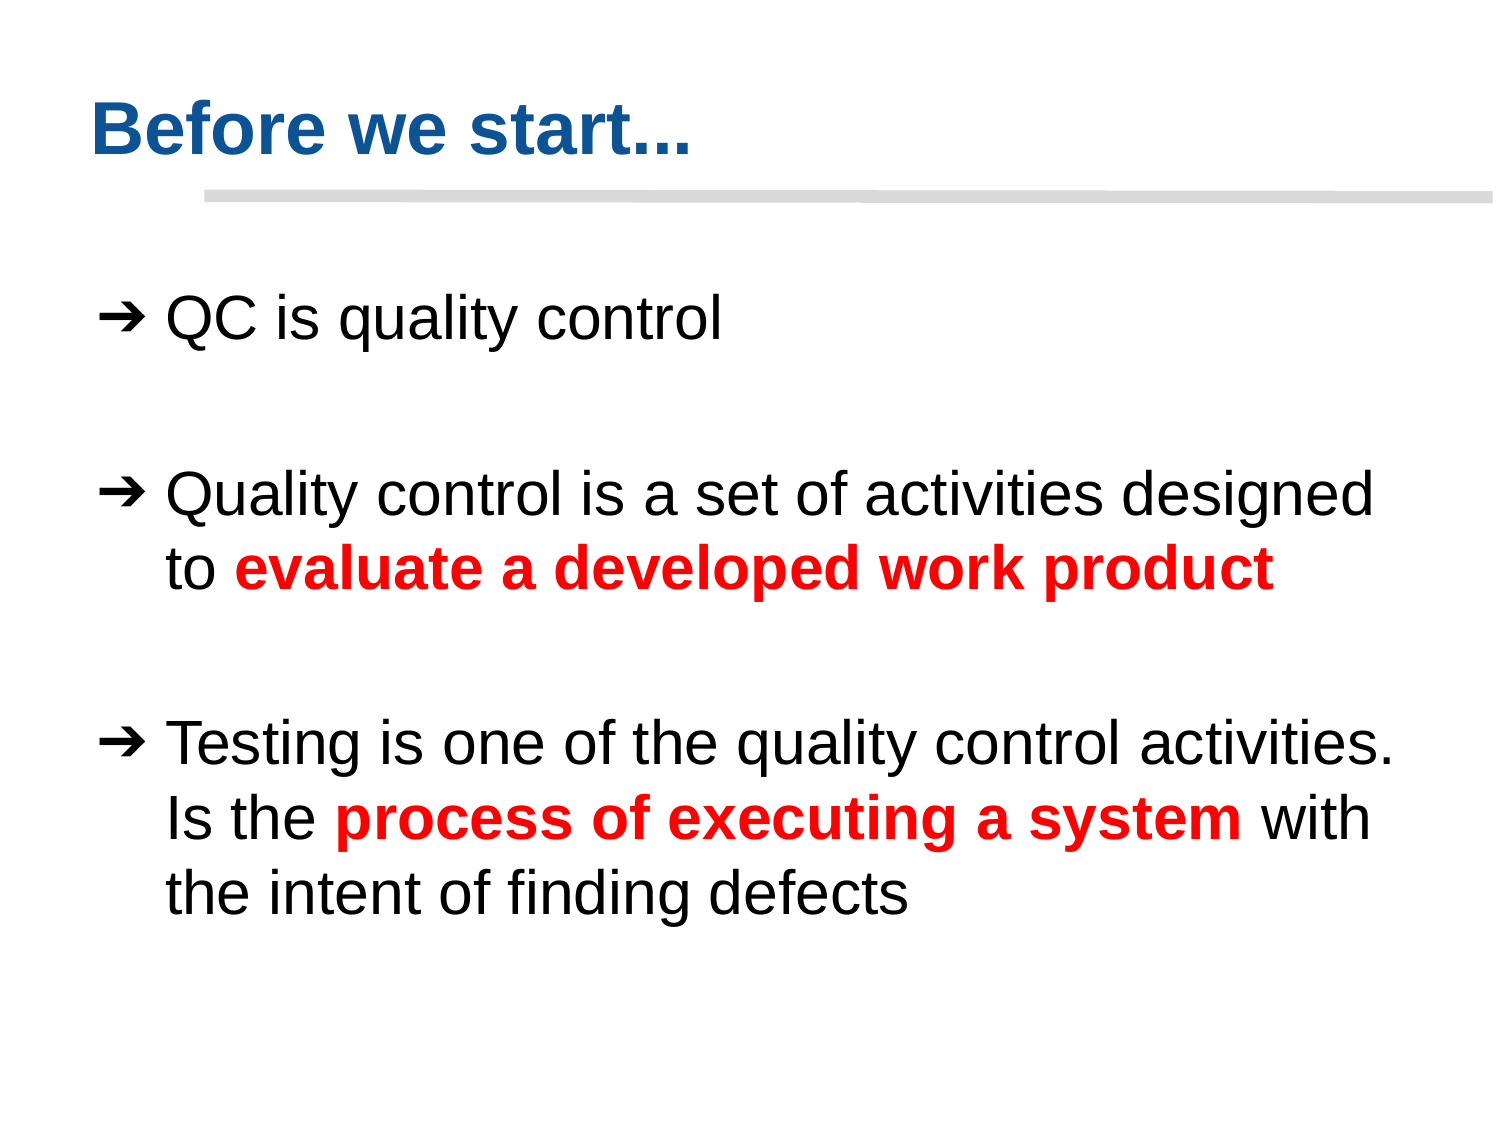

# Before we start...
QC is quality control

Quality control is a set of activities designed to evaluate a developed work product

Testing is one of the quality control activities. Is the process of executing a system with the intent of finding defects